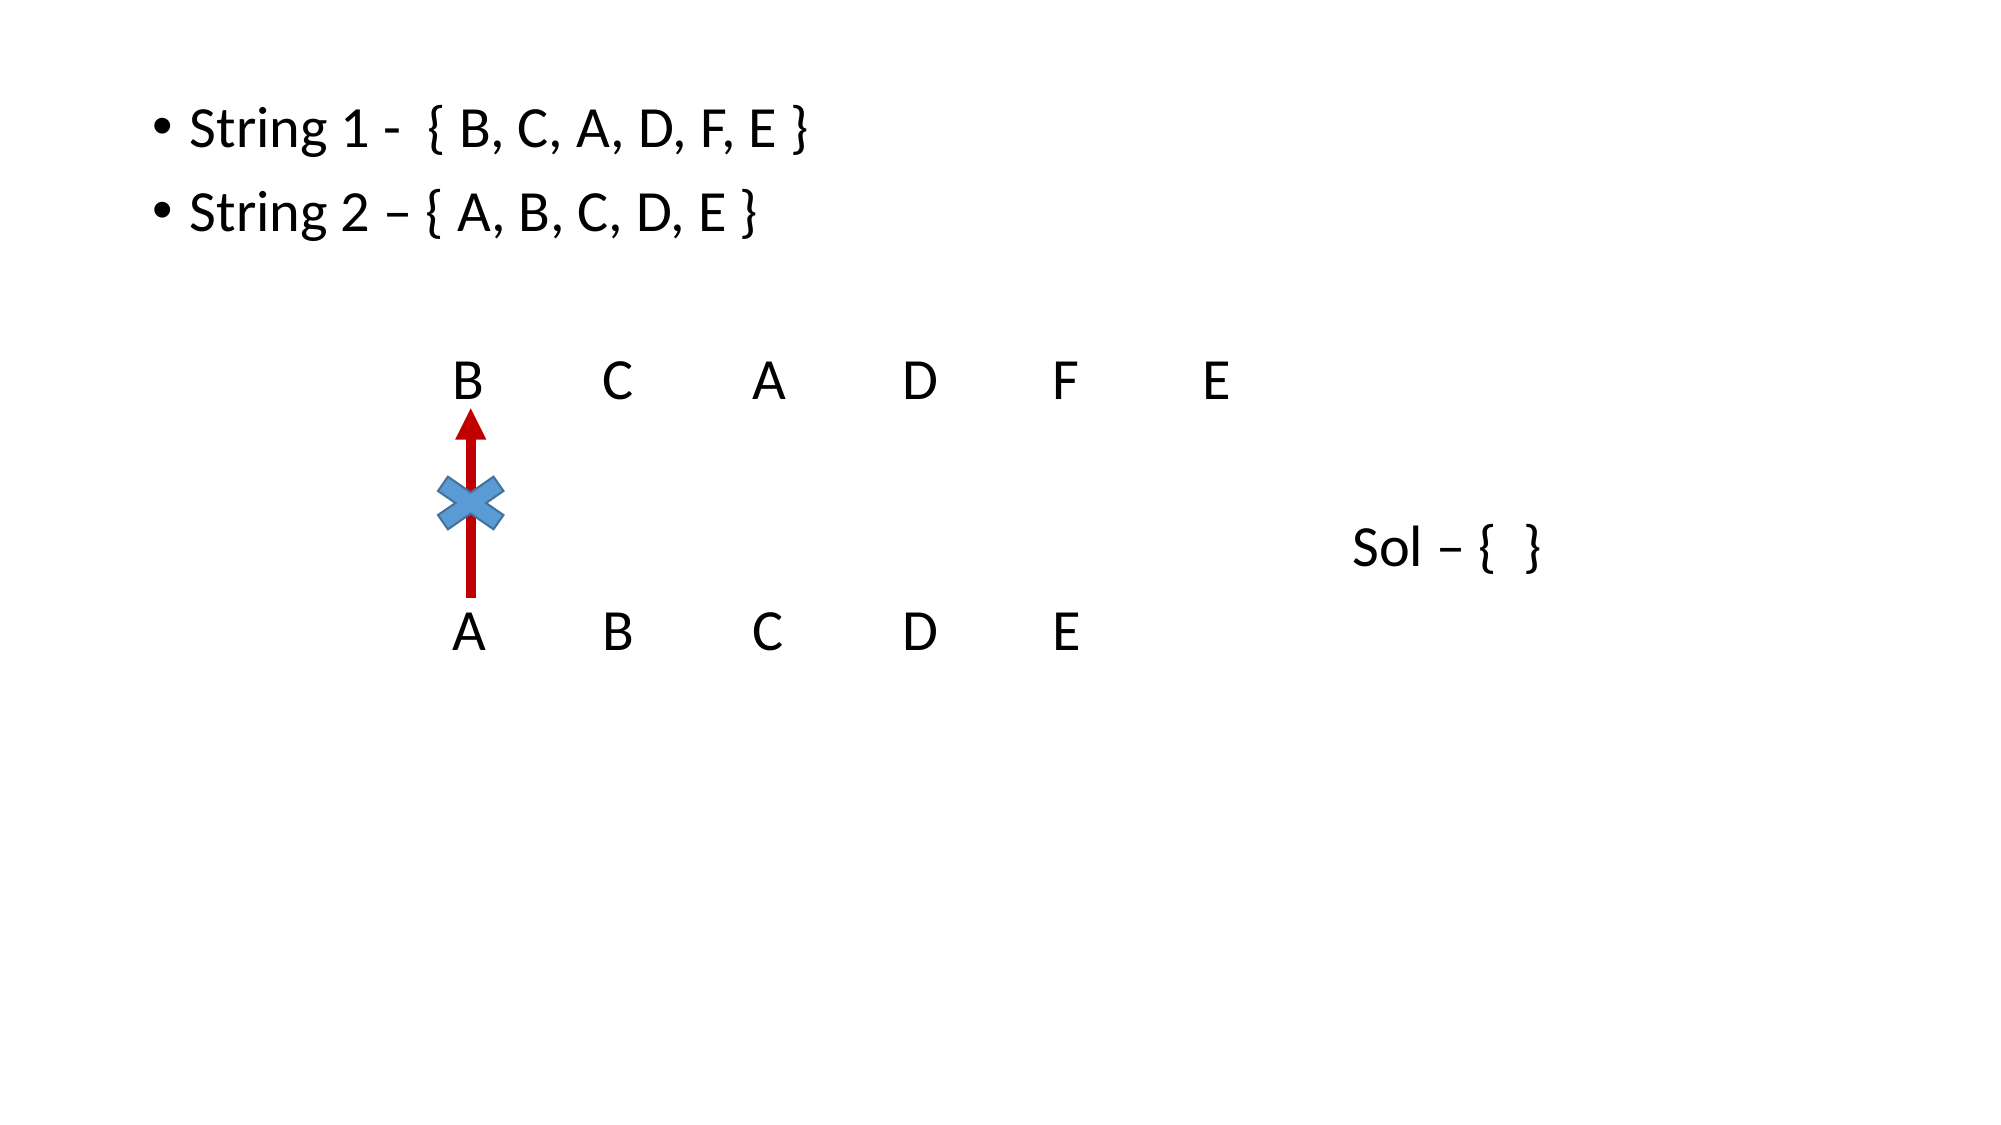

String 1 -  { B, C, A, D, F, E }
String 2 – { A, B, C, D, E }

 		B	C	A	D	F	E

								Sol – {  }
 		A	B	C	D	E